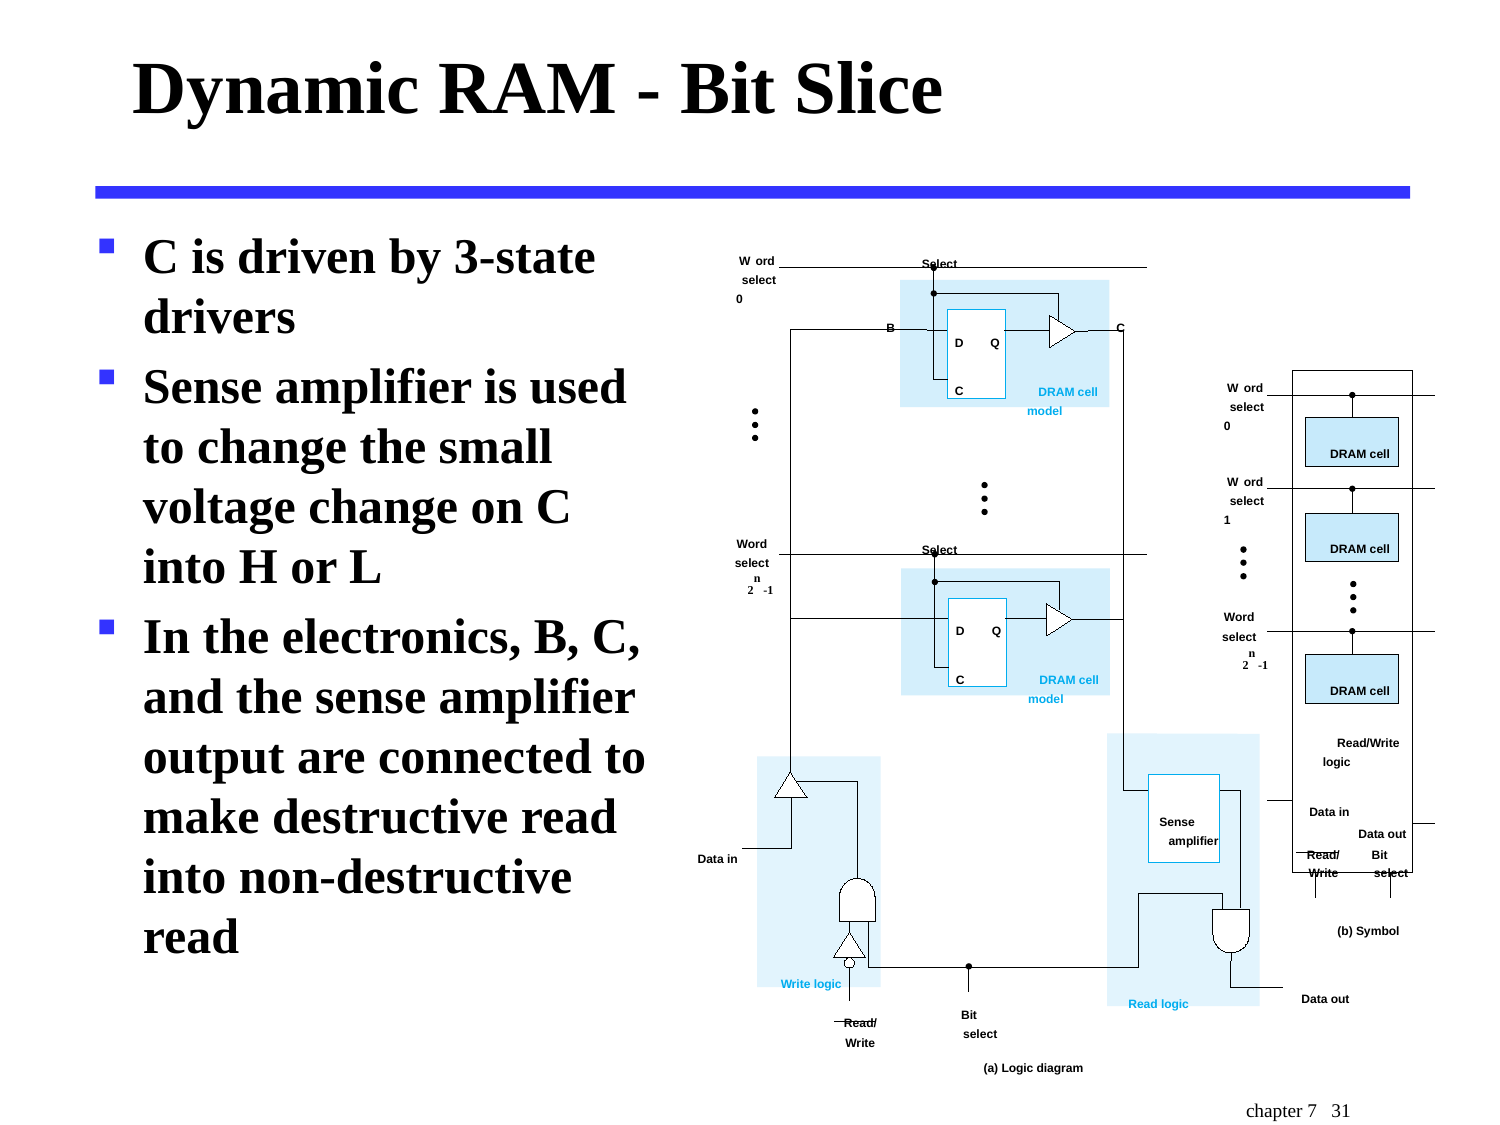

# Dynamic RAM - Bit Slice
C is driven by 3-state drivers
Sense amplifier is used to change the small voltage change on C into H or L
In the electronics, B, C, and the sense amplifier output are connected to make destructive read into non-destructive read
W
ord
Select
select

0

B
C

D
Q

W
ord
C
DRAM cell

select
model

0

DRAM cell

W
ord
select

1

DRAM cell
Select

2n -1

Q
D

C
DRAM cell
DRAM cell
model
Read/Write

logic

Data in

Sense

Data out
amplifier

Read/
Bit
Data in
Write
select

(b) Symbol

Write logic

Data out
Read logic
Bit
Read/
select
Write

(a) Logic diagram
Word
select
Word
select
2n -1
chapter 7   31